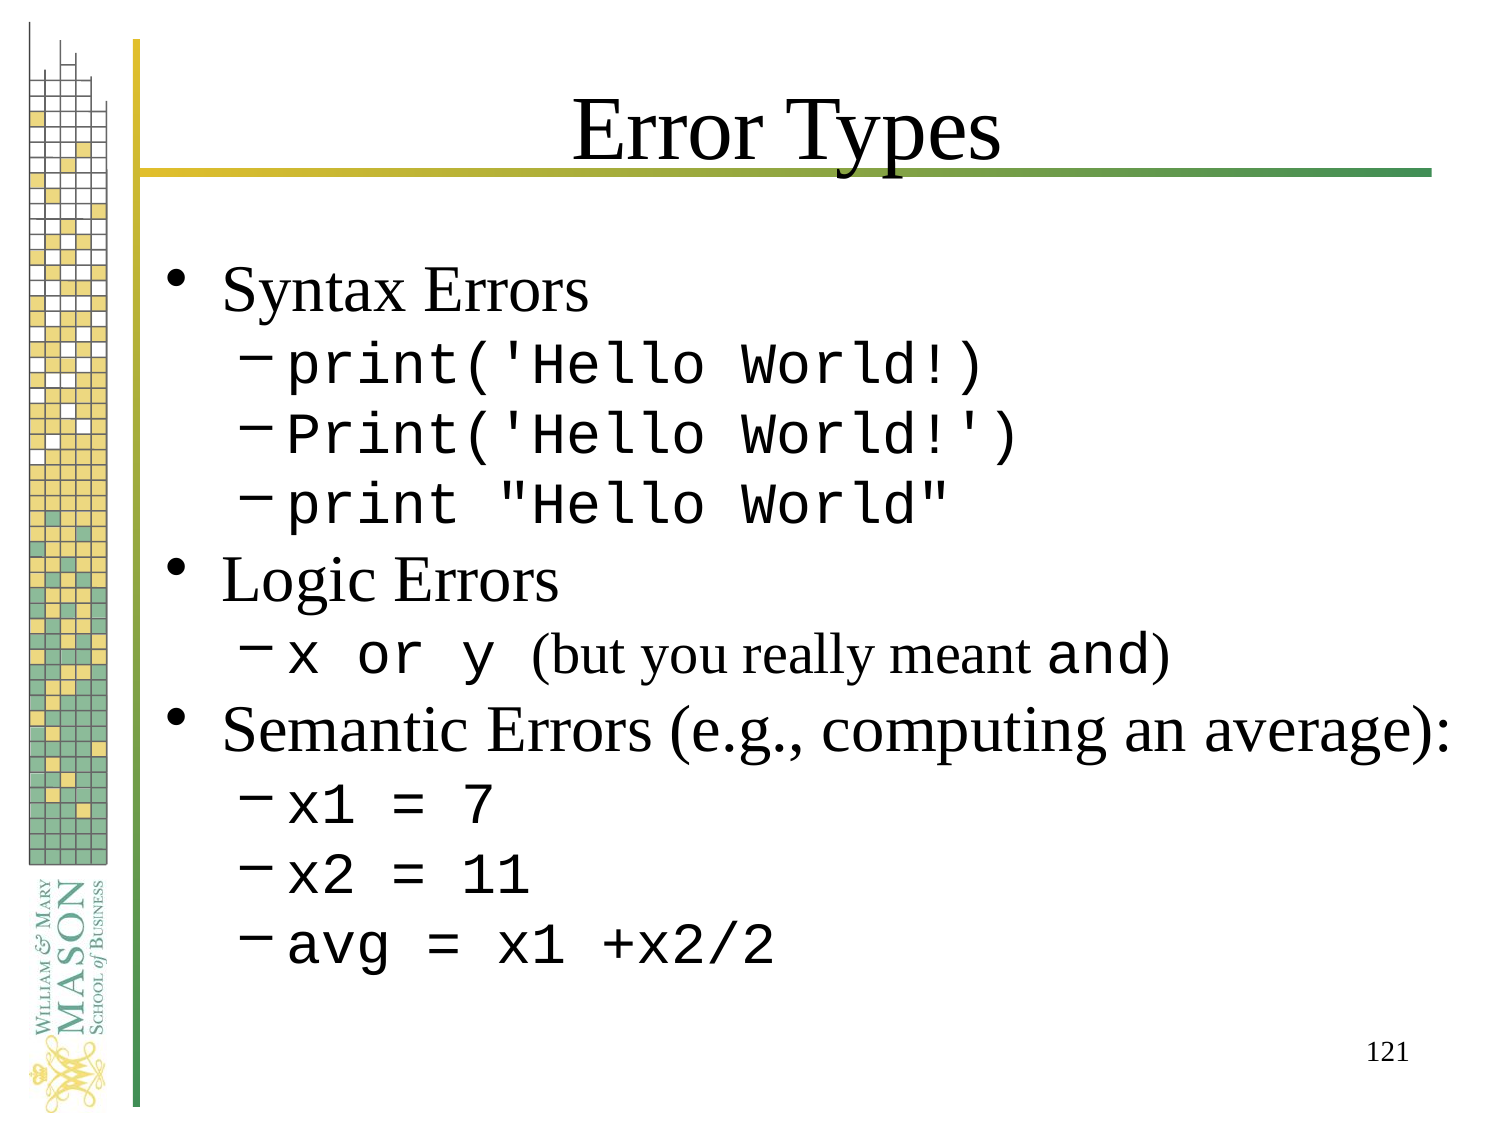

# Error Types
Syntax Errors
print('Hello World!)
Print('Hello World!')
print "Hello World"
Logic Errors
x or y (but you really meant and)
Semantic Errors (e.g., computing an average):
x1 = 7
x2 = 11
avg = x1 +x2/2
121